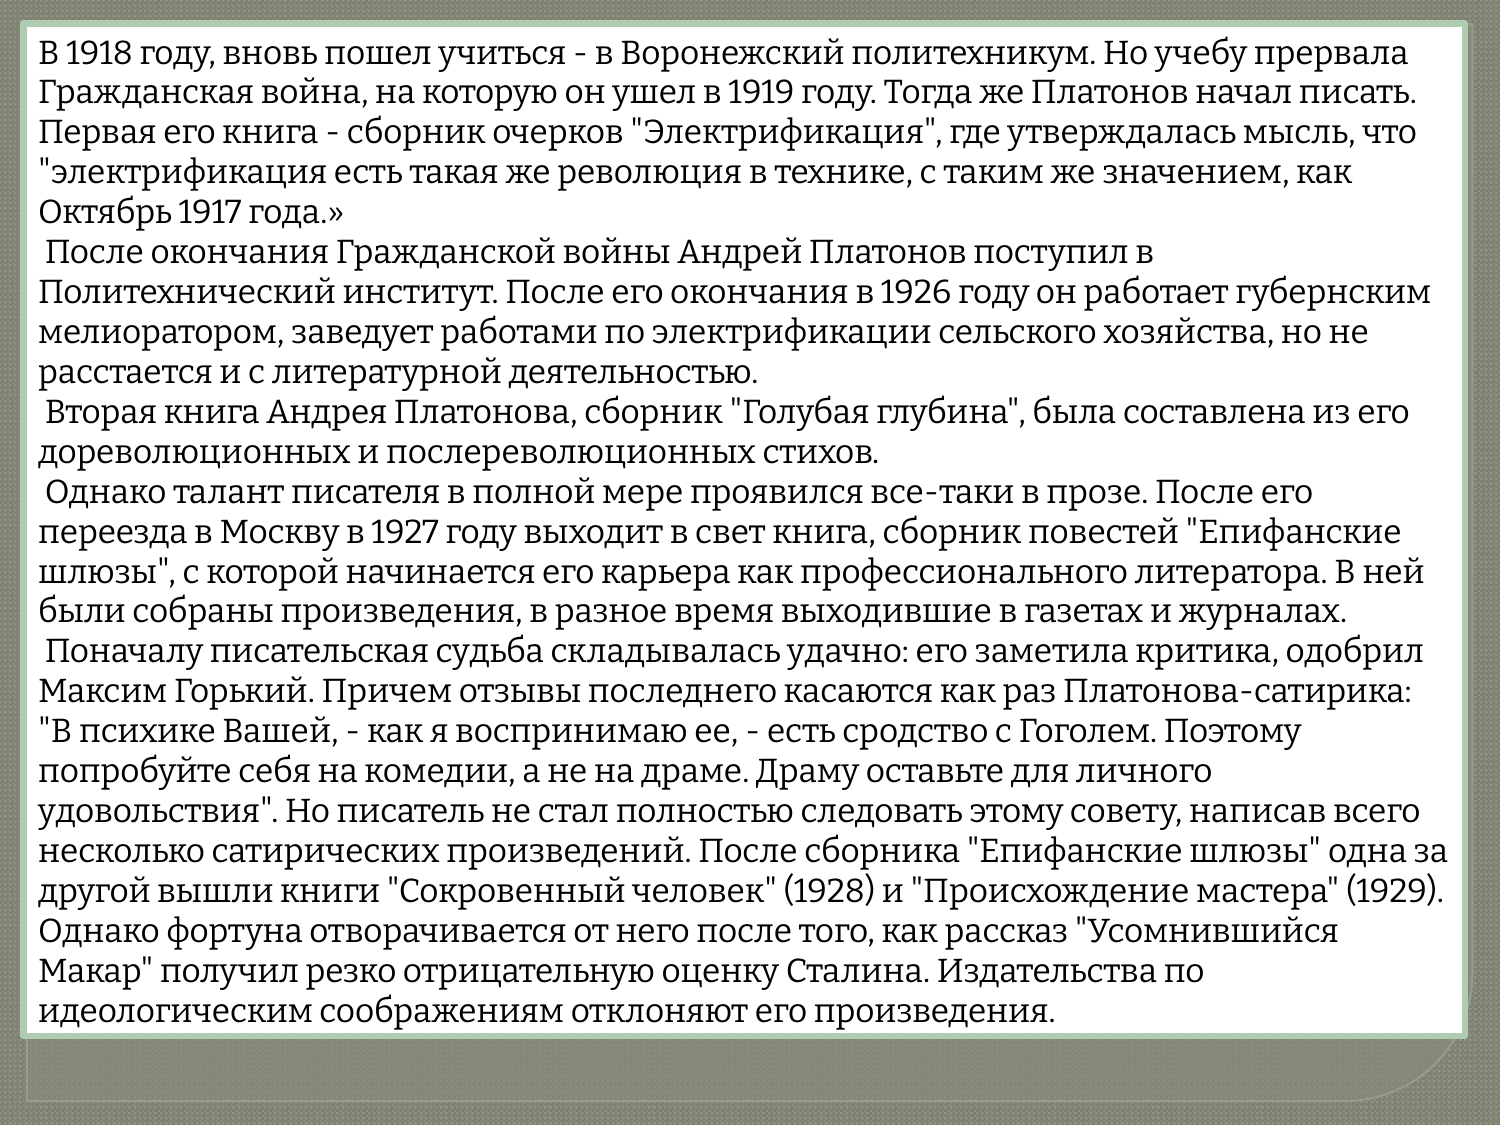

В 1918 году, вновь пошел учиться - в Воронежский политехникум. Но учебу прервала Гражданская война, на которую он ушел в 1919 году. Тогда же Платонов начал писать. Первая его книга - сборник очерков "Электрификация", где утверждалась мысль, что "электрификация есть такая же революция в технике, с таким же значением, как Октябрь 1917 года.»
 После окончания Гражданской войны Андрей Платонов поступил в Политехнический институт. После его окончания в 1926 году он работает губернским мелиоратором, заведует работами по электрификации сельского хозяйства, но не расстается и с литературной деятельностью.
 Вторая книга Андрея Платонова, сборник "Голубая глубина", была составлена из его дореволюционных и послереволюционных стихов.
 Однако талант писателя в полной мере проявился все-таки в прозе. После его переезда в Москву в 1927 году выходит в свет книга, сборник повестей "Епифанские шлюзы", с которой начинается его карьера как профессионального литератора. В ней были собраны произведения, в разное время выходившие в газетах и журналах.
 Поначалу писательская судьба складывалась удачно: его заметила критика, одобрил Максим Горький. Причем отзывы последнего касаются как раз Платонова-сатирика: "В психике Вашей, - как я воспринимаю ее, - есть сродство с Гоголем. Поэтому попробуйте себя на комедии, а не на драме. Драму оставьте для личного удовольствия". Но писатель не стал полностью следовать этому совету, написав всего несколько сатирических произведений. После сборника "Епифанские шлюзы" одна за другой вышли книги "Сокровенный человек" (1928) и "Происхождение мастера" (1929). Однако фортуна отворачивается от него после того, как рассказ "Усомнившийся Макар" получил резко отрицательную оценку Сталина. Издательства по идеологическим соображениям отклоняют его произведения.